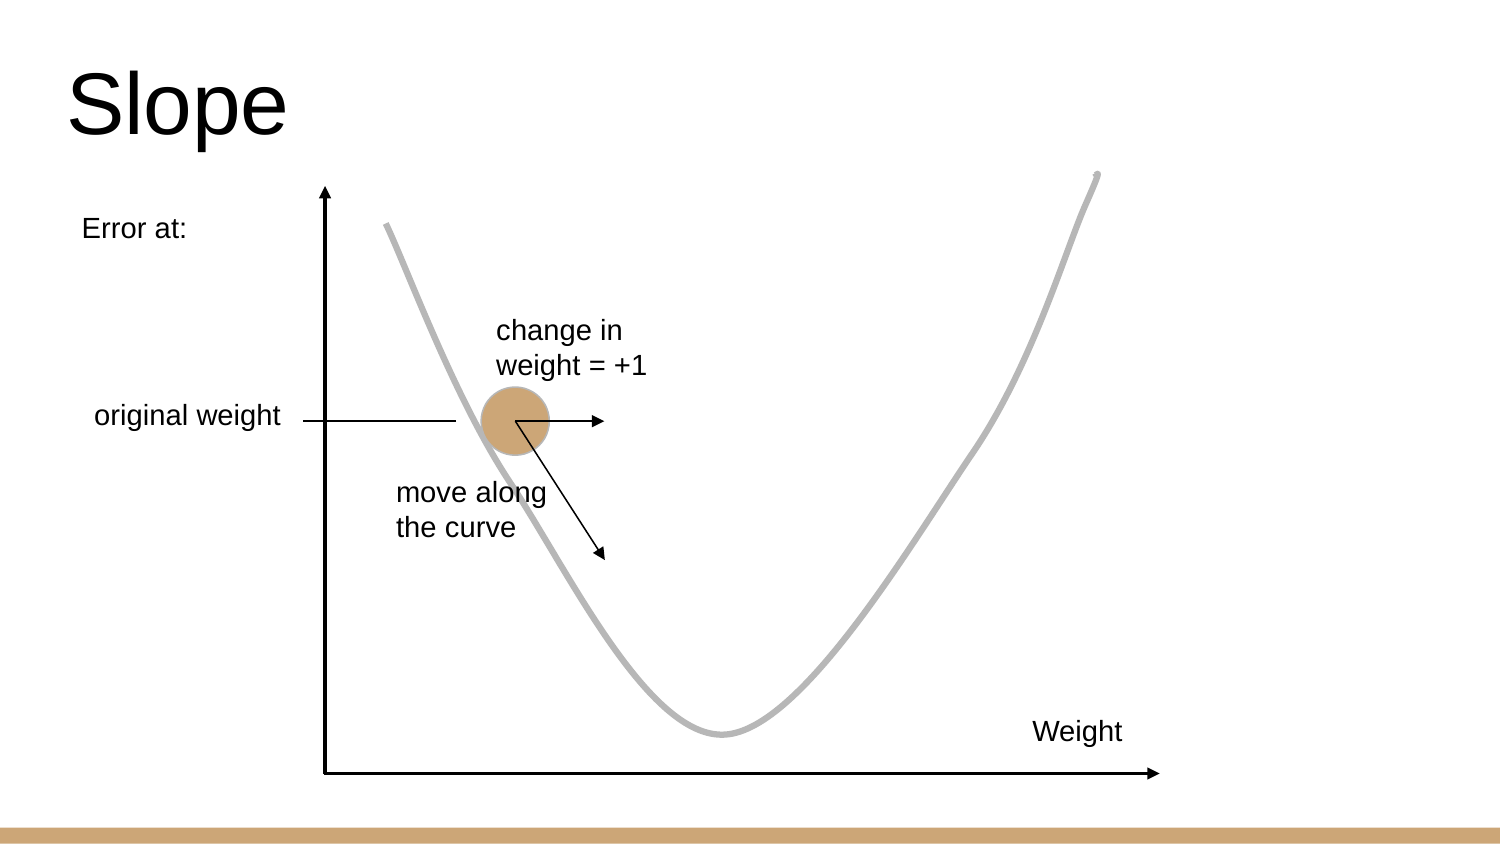

# Slope

Error at:
change in
weight = +1
original weight

move along
the curve
Weight